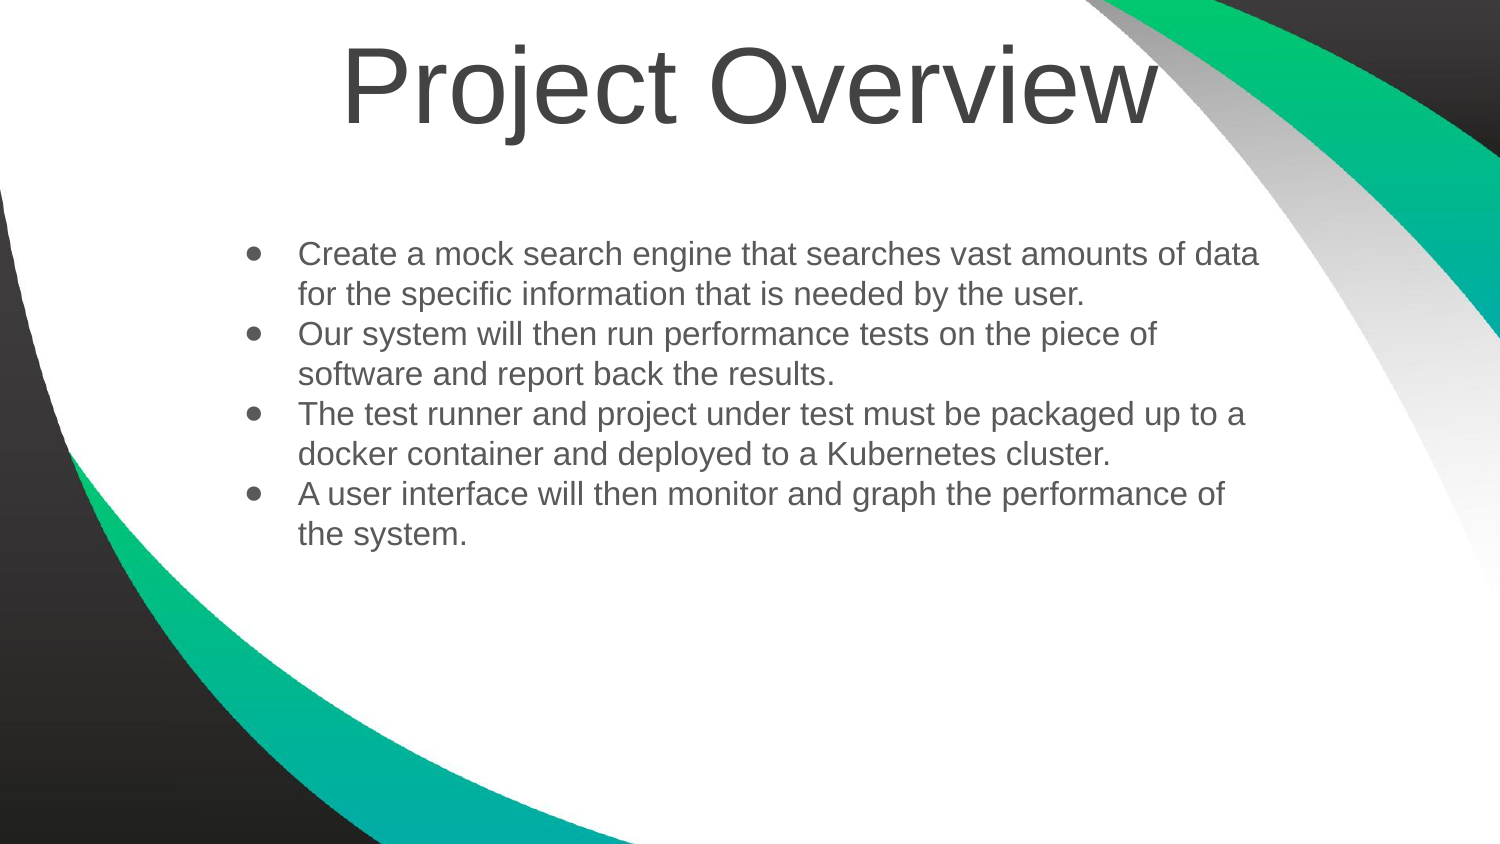

Project Overview
Create a mock search engine that searches vast amounts of data for the specific information that is needed by the user.
Our system will then run performance tests on the piece of software and report back the results.
The test runner and project under test must be packaged up to a docker container and deployed to a Kubernetes cluster.
A user interface will then monitor and graph the performance of the system.